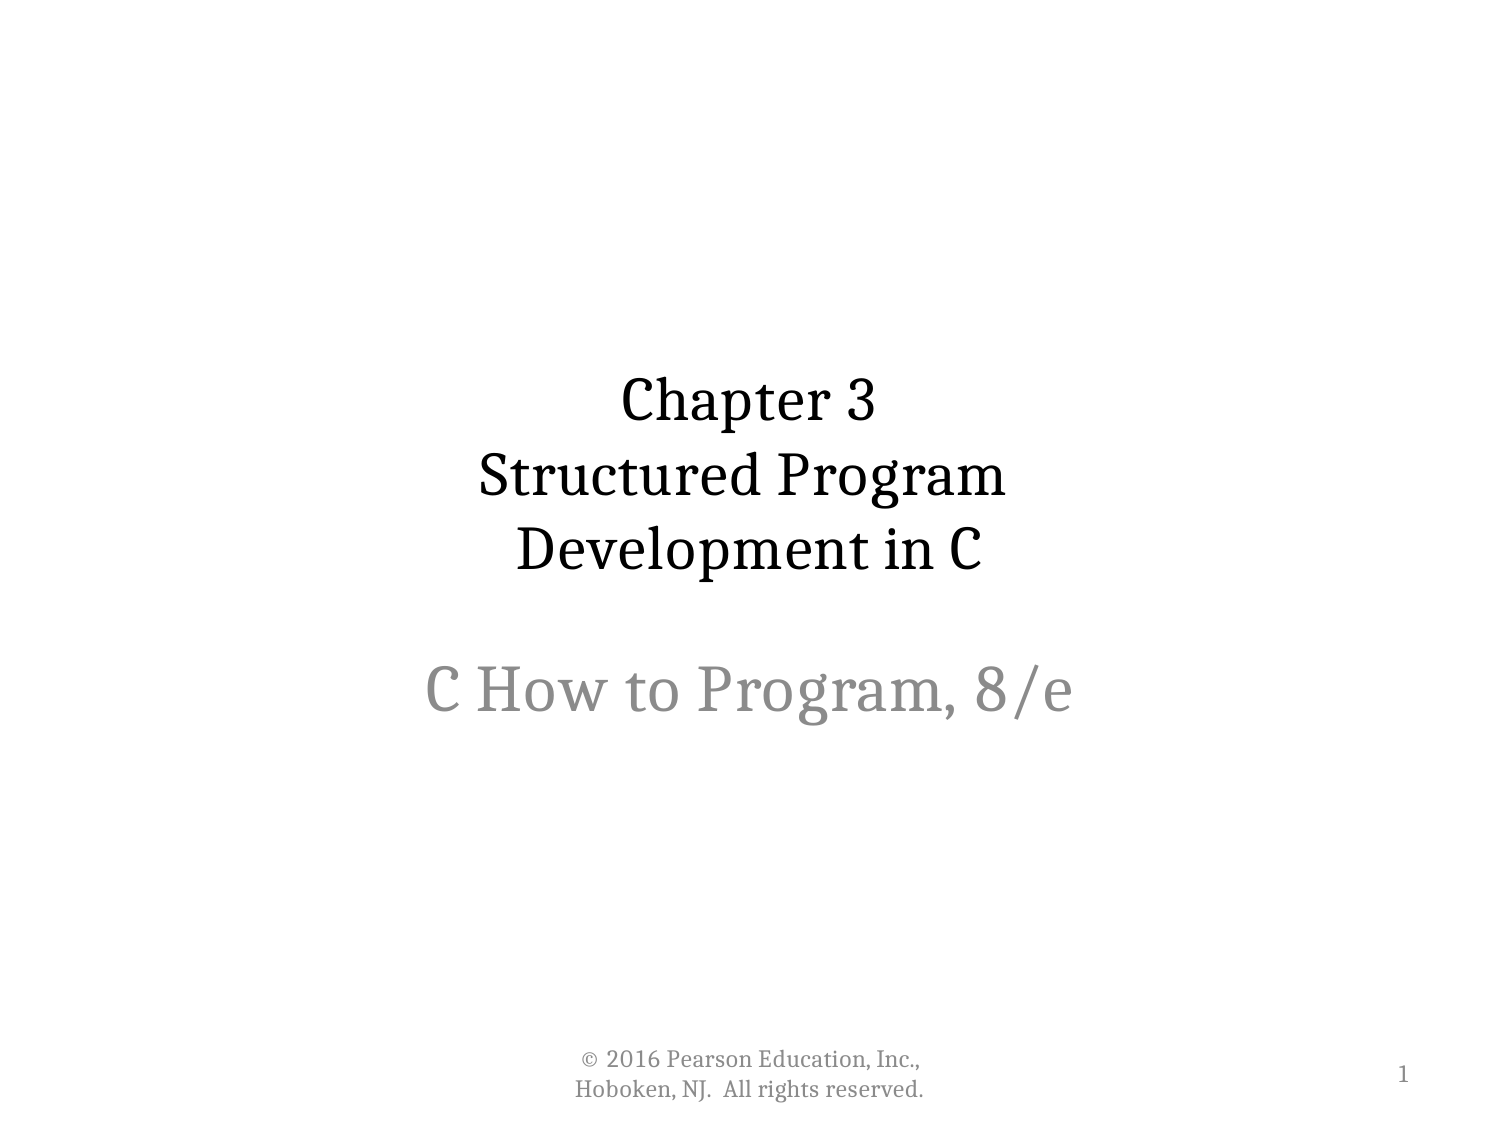

# Chapter 3 Structured Program Development in C
C How to Program, 8/e
© 2016 Pearson Education, Inc., Hoboken, NJ.  All rights reserved.
1